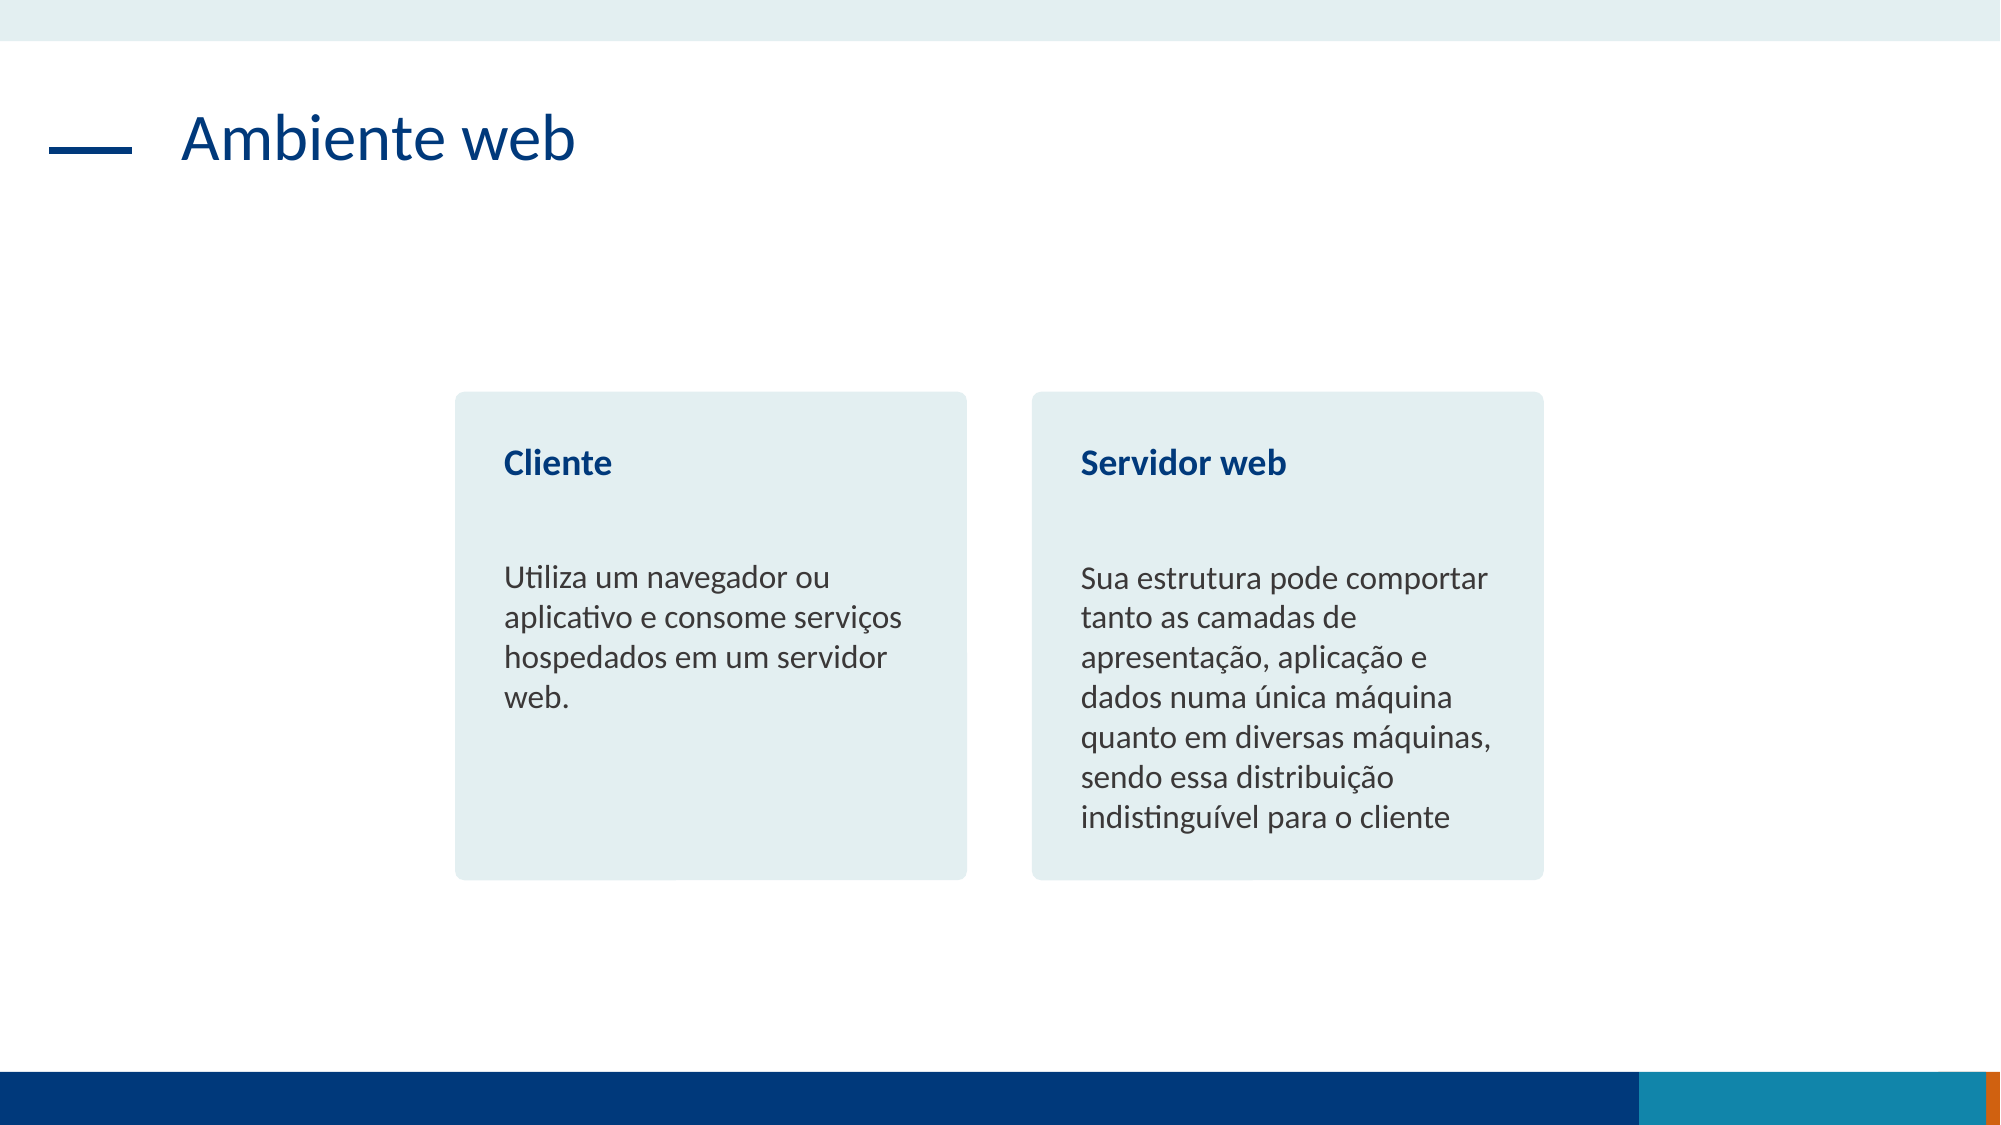

Ambiente web

Cliente
Utiliza um navegador ou aplicativo e consome serviços hospedados em um servidor web.

Servidor web
Sua estrutura pode comportar tanto as camadas de apresentação, aplicação e dados numa única máquina quanto em diversas máquinas, sendo essa distribuição indistinguível para o cliente